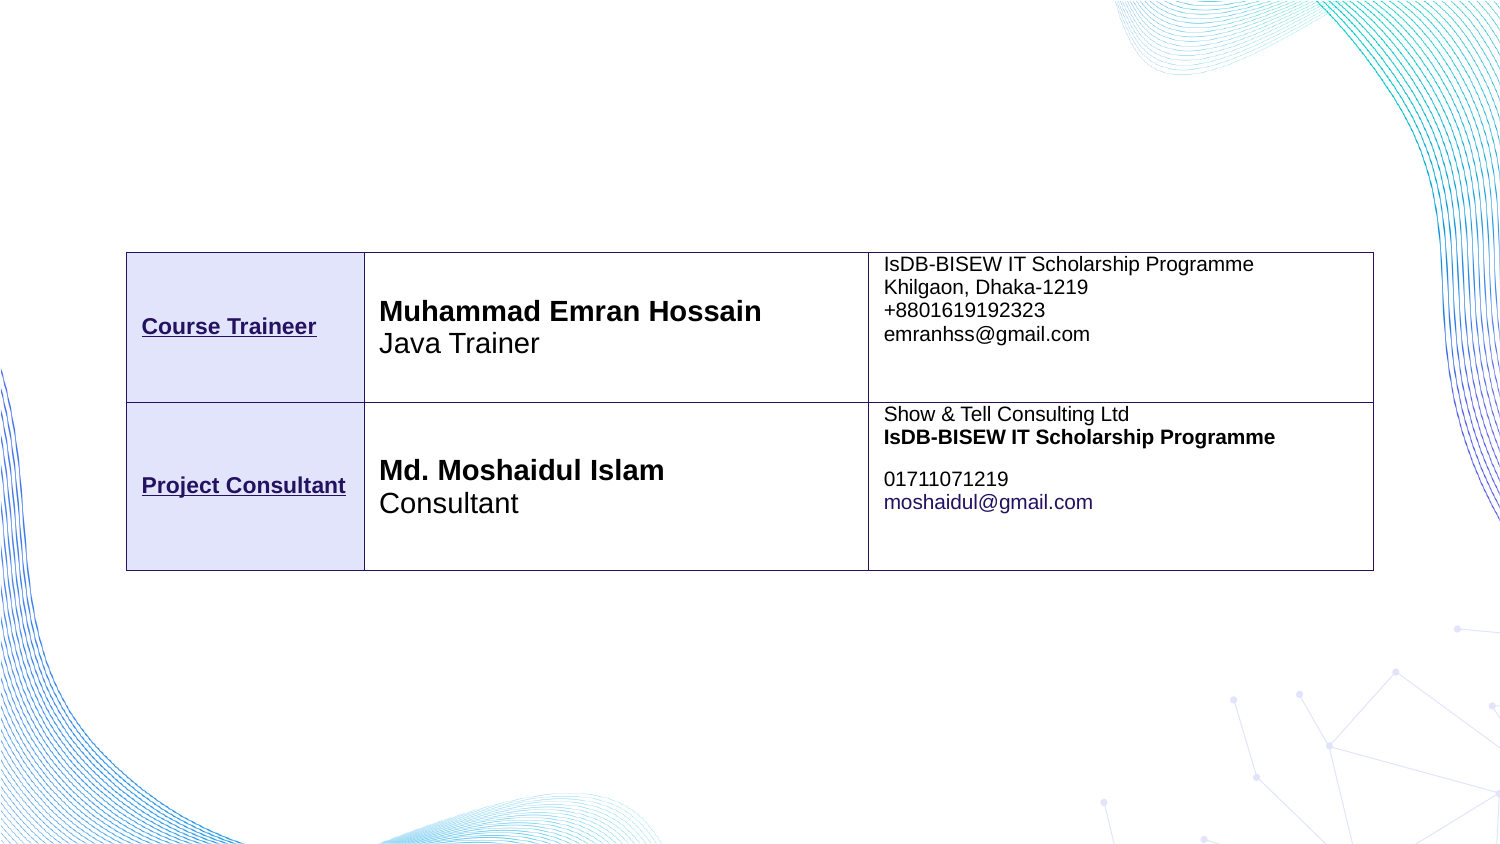

#

| Course Traineer | Muhammad Emran Hossain Java Trainer | IsDB-BISEW IT Scholarship Programme Khilgaon, Dhaka-1219 +8801619192323 emranhss@gmail.com |
| --- | --- | --- |
| Project Consultant | Md. Moshaidul Islam Consultant | Show & Tell Consulting Ltd IsDB-BISEW IT Scholarship Programme 01711071219 moshaidul@gmail.com |